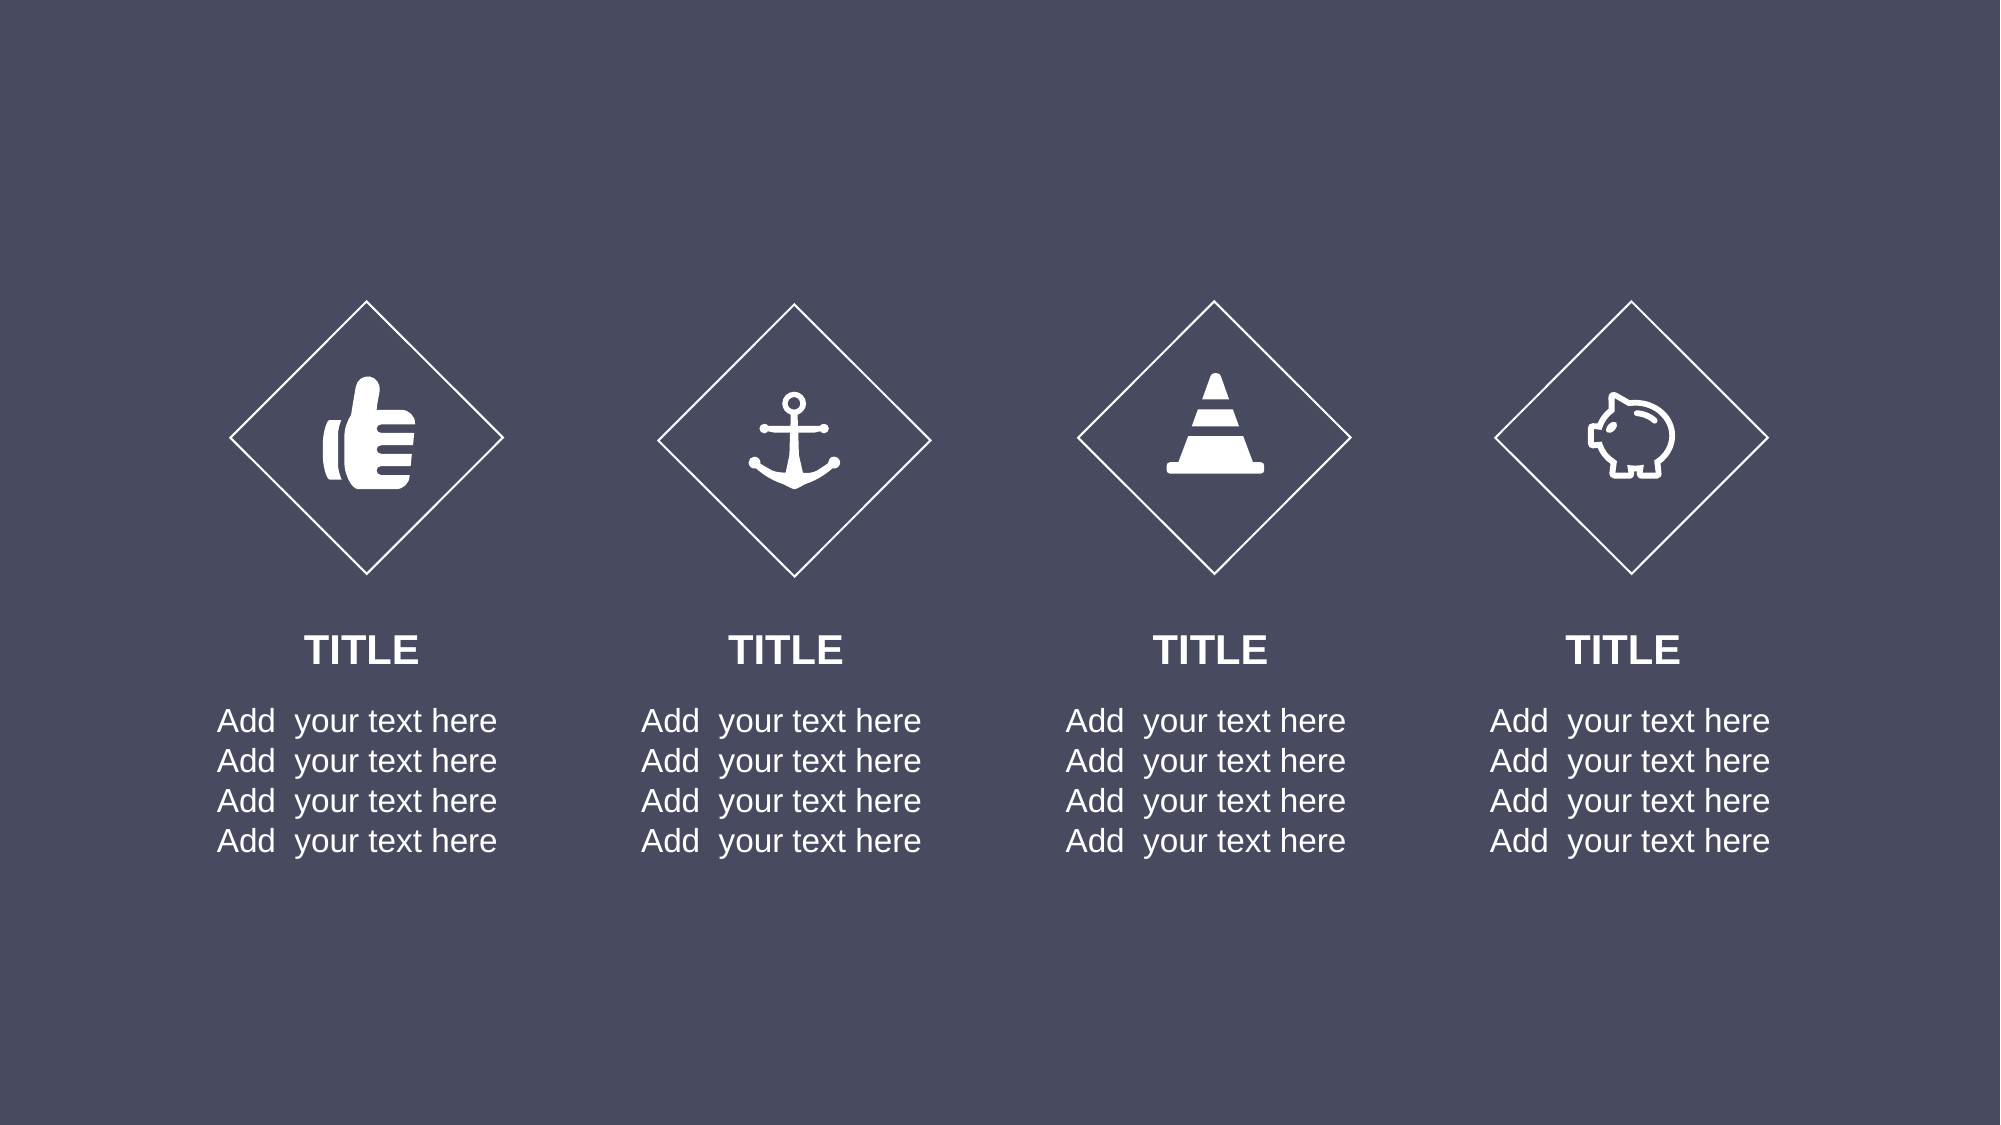

TITLE
Add  your text here
Add  your text here
Add  your text here
Add  your text here
  TITLE
Add  your text here
Add  your text here
Add  your text here
Add  your text here
  TITLE
Add  your text here
Add  your text here
Add  your text here
Add  your text here
 TITLE
Add  your text here
Add  your text here
Add  your text here
Add  your text here